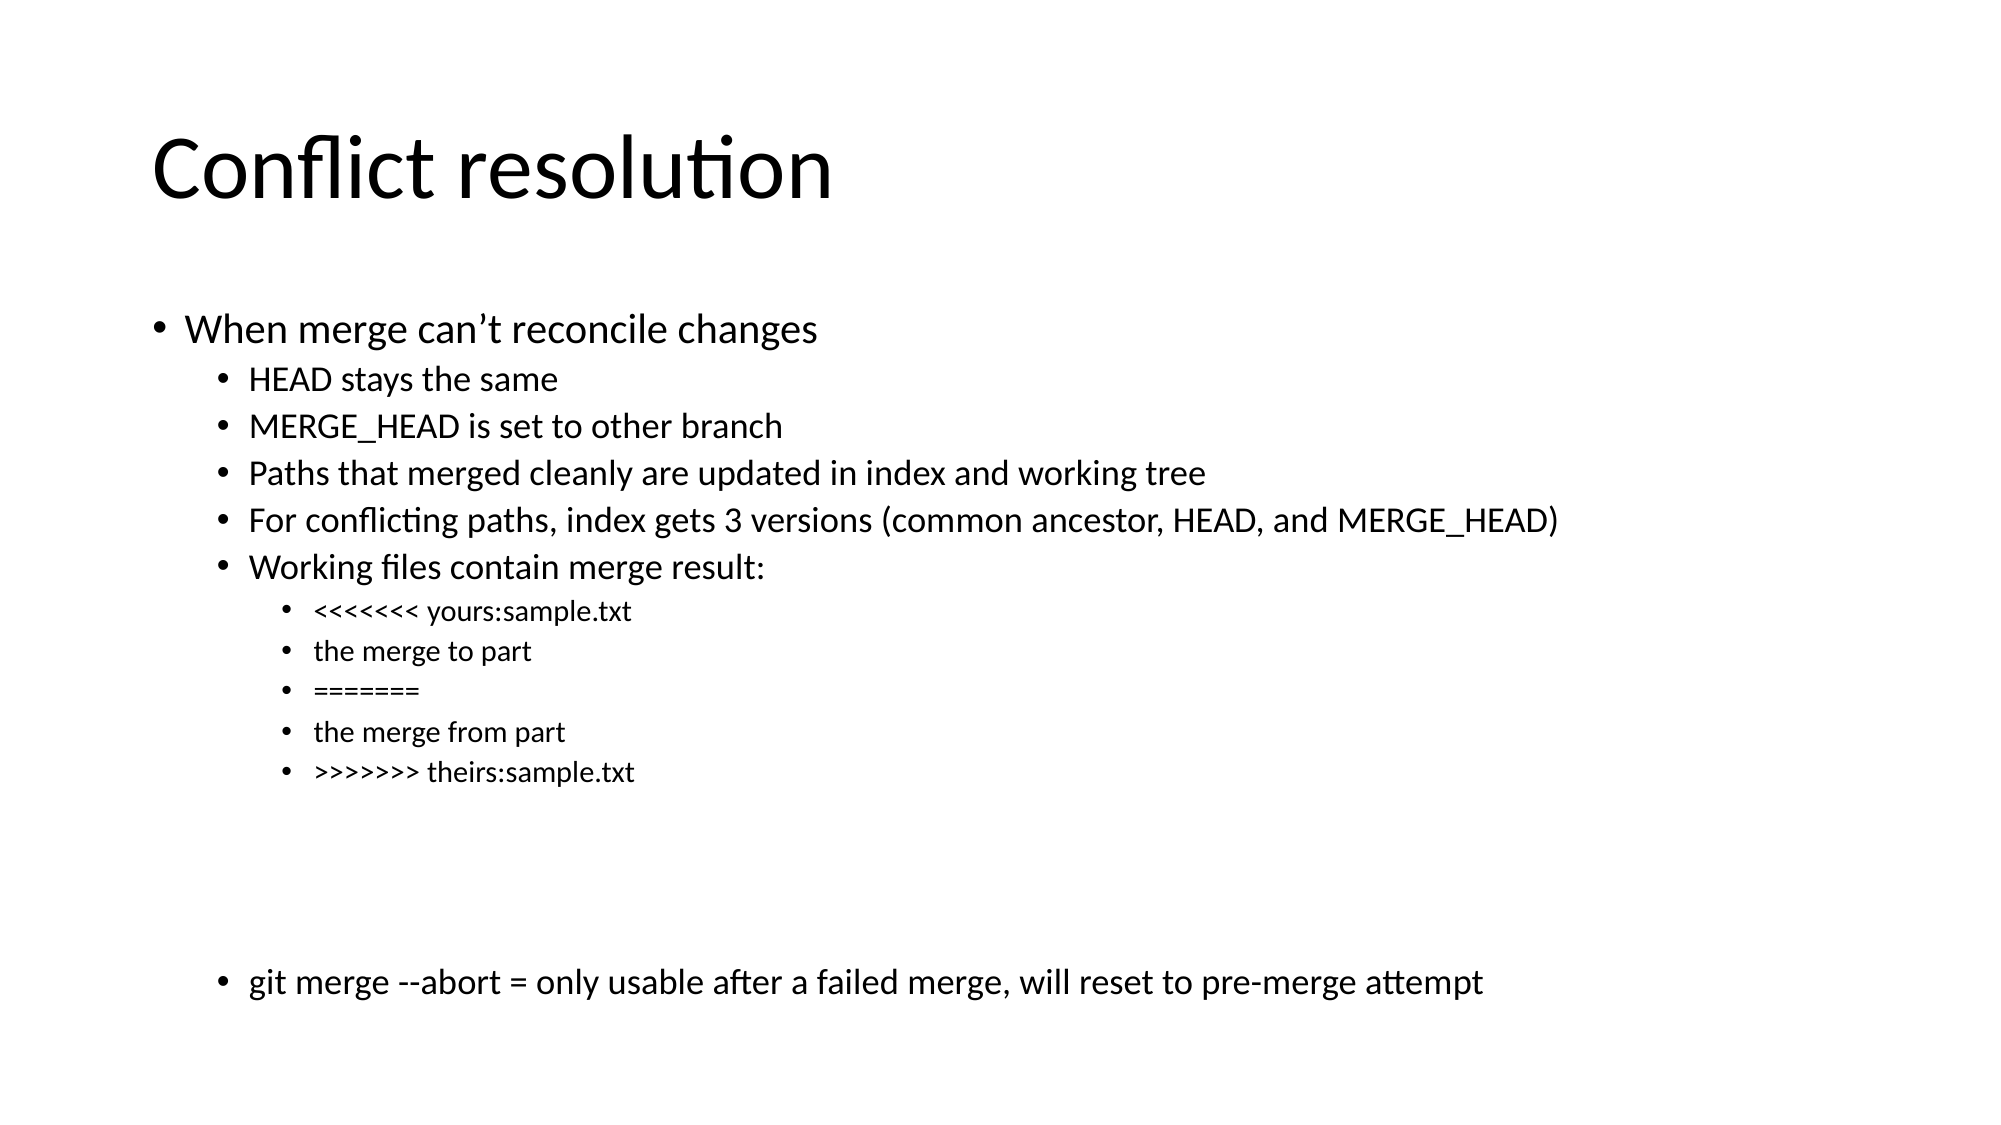

# Conflict resolution
When merge can’t reconcile changes
HEAD stays the same
MERGE_HEAD is set to other branch
Paths that merged cleanly are updated in index and working tree
For conflicting paths, index gets 3 versions (common ancestor, HEAD, and MERGE_HEAD)
Working files contain merge result:
<<<<<<< yours:sample.txt
the merge to part
=======
the merge from part
>>>>>>> theirs:sample.txt

git merge --abort = only usable after a failed merge, will reset to pre-merge attempt